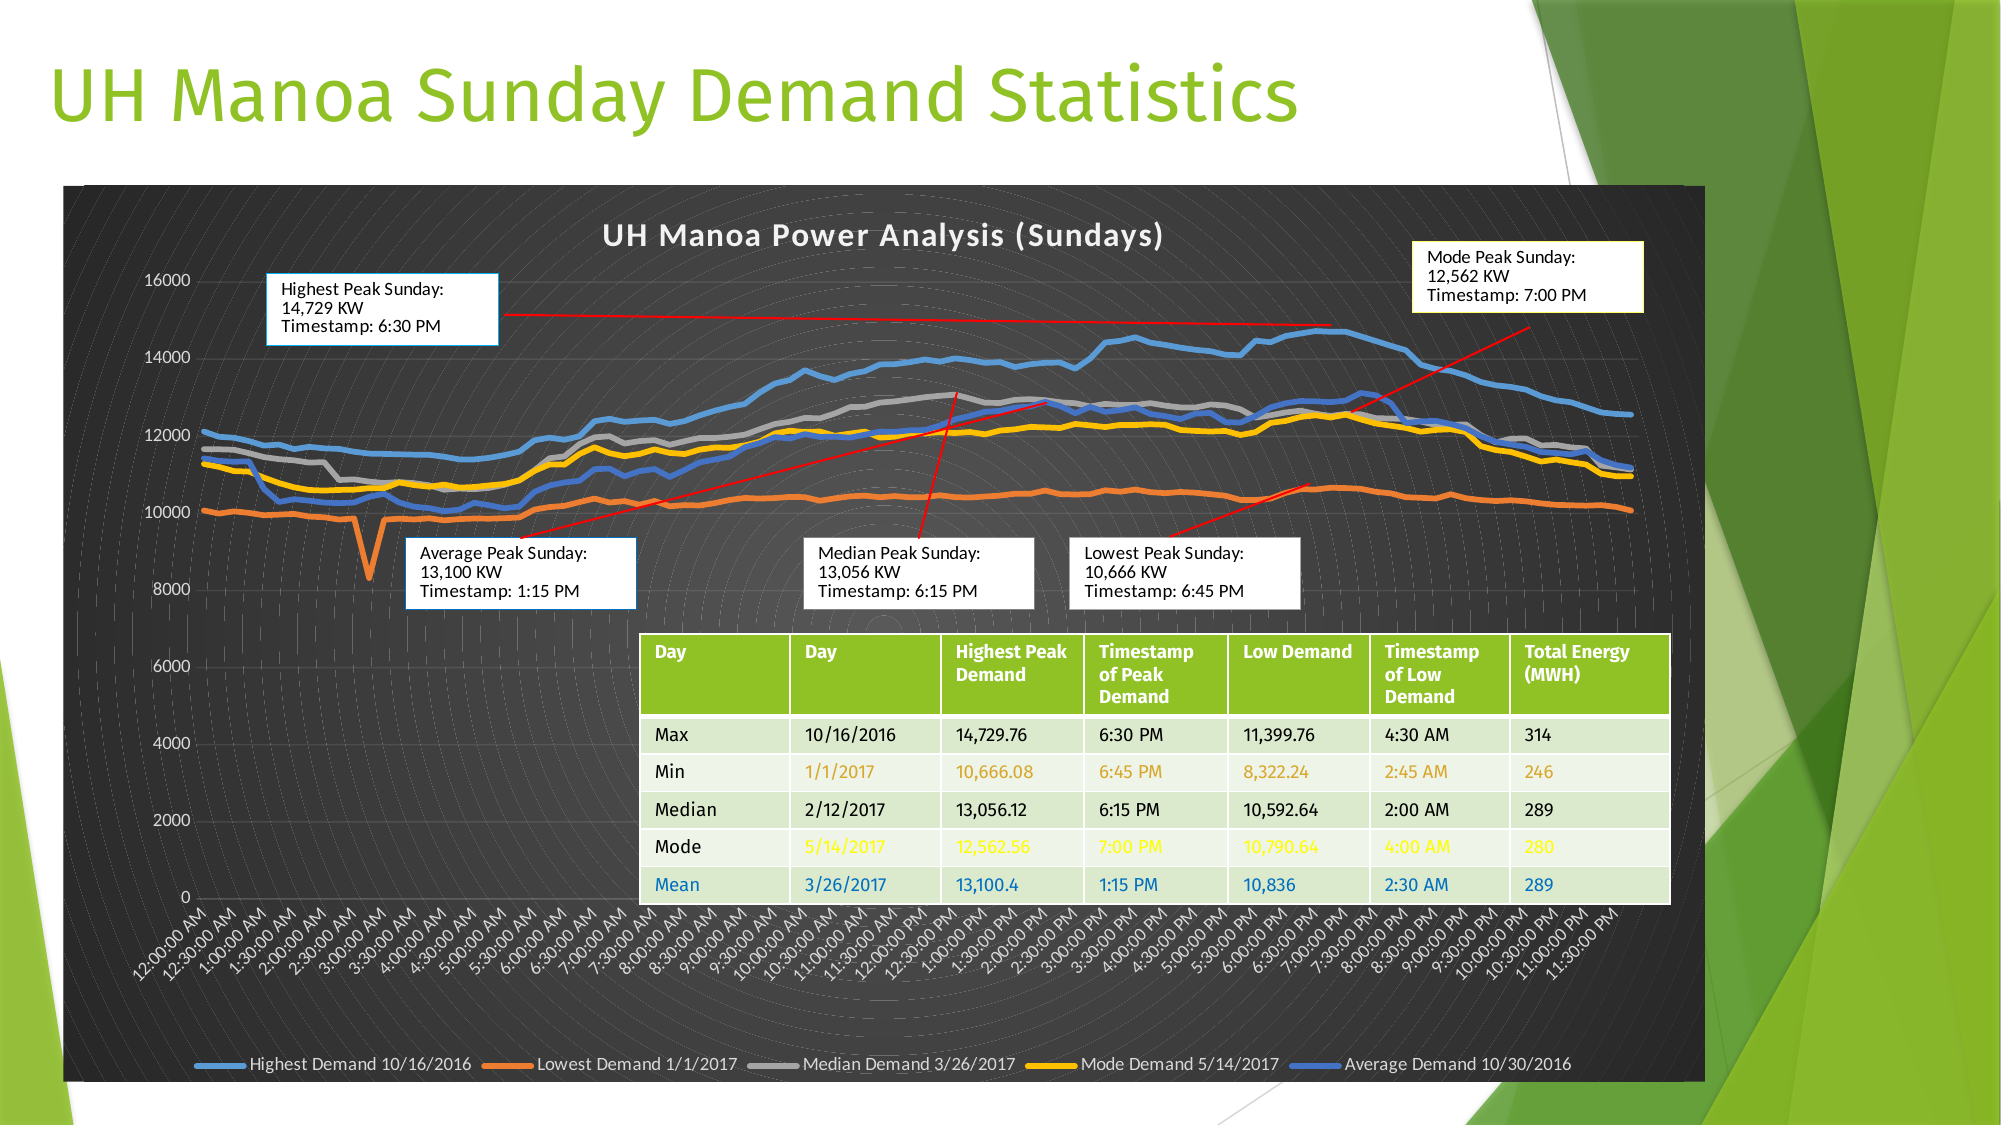

UH Manoa Sunday Demand Statistics

### Chart: UH Manoa Power Analysis (Sundays)

| Category | Highest Demand 10/16/2016 | Lowest Demand 1/1/2017 | Median Demand 3/26/2017 | Mode Demand 5/14/2017 | Average Demand 10/30/2016 |
|---|---|---|---|---|---|
|   12:00:00 AM | 12123.36 | 10075.68 | 11667.6 | 11280.96 | 11429.28 |
|   12:15:00 AM | 11987.28 | 9995.76 | 11663.28 | 11206.08 | 11362.32 |
|   12:30:00 AM | 11962.08 | 10053.36 | 11651.04 | 11097.36 | 11340.0 |
|   12:45:00 AM | 11875.68 | 10013.04 | 11562.48 | 11083.68 | 11350.8 |
|   1:00:00 AM | 11757.6 | 9952.56 | 11460.96 | 10928.16 | 10633.68 |
|   1:15:00 AM | 11785.68 | 9968.4 | 11407.68 | 10787.04 | 10297.44 |
|   1:30:00 AM | 11666.16 | 9987.84 | 11376.72 | 10676.88 | 10368.0 |
|   1:45:00 AM | 11726.64 | 9918.72 | 11319.12 | 10607.04 | 10329.84 |
|   2:00:00 AM | 11687.04 | 9900.72 | 11329.2 | 10592.64 | 10280.88 |
|   2:15:00 AM | 11672.64 | 9840.24 | 10866.96 | 10608.48 | 10265.76 |
|   2:30:00 AM | 11600.64 | 9870.48 | 10882.8 | 10615.68 | 10283.04 |
|   2:45:00 AM | 11551.68 | 8322.24 | 10823.76 | 10654.56 | 10431.36 |
|   3:00:00 AM | 11543.76 | 9836.64 | 10789.2 | 10654.56 | 10509.12 |
|   3:15:00 AM | 11532.96 | 9863.28 | 10812.96 | 10803.6 | 10280.88 |
|   3:30:00 AM | 11524.32 | 9843.84 | 10783.44 | 10733.04 | 10174.32 |
|   3:45:00 AM | 11518.56 | 9874.08 | 10729.44 | 10692.0 | 10135.44 |
|   4:00:00 AM | 11470.32 | 9820.08 | 10613.52 | 10746.72 | 10058.4 |
|   4:15:00 AM | 11400.48 | 9852.48 | 10643.76 | 10669.68 | 10097.28 |
|   4:30:00 AM | 11399.76 | 9867.6 | 10629.36 | 10684.08 | 10275.84 |
|   4:45:00 AM | 11442.96 | 9862.56 | 10662.48 | 10727.28 | 10210.32 |
|   5:00:00 AM | 11510.64 | 9876.24 | 10741.68 | 10761.84 | 10133.28 |
|   5:15:00 AM | 11601.36 | 9894.24 | 10864.08 | 10855.44 | 10179.36 |
|   5:30:00 AM | 11895.84 | 10099.44 | 11119.68 | 11101.68 | 10558.8 |
|   5:45:00 AM | 11964.96 | 10164.96 | 11430.72 | 11269.44 | 10722.24 |
|   6:00:00 AM | 11909.52 | 10195.2 | 11479.68 | 11264.4 | 10802.88 |
|   6:15:00 AM | 11999.52 | 10293.84 | 11797.92 | 11540.16 | 10846.8 |
|   6:30:00 AM | 12392.64 | 10385.28 | 11972.88 | 11717.28 | 11147.04 |
|   6:45:00 AM | 12454.56 | 10280.88 | 12000.96 | 11562.48 | 11162.16 |
|   7:00:00 AM | 12373.92 | 10320.48 | 11811.6 | 11484.0 | 10962.0 |
|   7:15:00 AM | 12409.2 | 10224.72 | 11877.84 | 11541.6 | 11096.64 |
|   7:30:00 AM | 12427.92 | 10324.8 | 11899.44 | 11661.84 | 11152.08 |
|   7:45:00 AM | 12319.92 | 10185.12 | 11779.92 | 11568.96 | 10944.72 |
|   8:00:00 AM | 12394.8 | 10216.08 | 11872.8 | 11539.44 | 11126.88 |
|   8:15:00 AM | 12541.68 | 10204.56 | 11955.6 | 11653.2 | 11324.88 |
|   8:30:00 AM | 12662.64 | 10267.92 | 11955.6 | 11709.36 | 11396.88 |
|   8:45:00 AM | 12764.88 | 10348.56 | 11989.44 | 11702.88 | 11475.36 |
|   9:00:00 AM | 12838.32 | 10401.12 | 12042.0 | 11763.36 | 11715.12 |
|   9:15:00 AM | 13135.68 | 10383.84 | 12183.12 | 11860.56 | 11823.84 |
|   9:30:00 AM | 13368.24 | 10397.52 | 12318.48 | 12072.96 | 11980.08 |
|   9:45:00 AM | 13458.24 | 10427.76 | 12376.8 | 12143.52 | 11941.2 |
|   10:00:00 AM | 13715.28 | 10420.56 | 12478.32 | 12111.12 | 12056.4 |
|   10:15:00 AM | 13559.04 | 10329.12 | 12463.92 | 12123.36 | 11982.96 |
|   10:30:00 AM | 13459.68 | 10389.6 | 12591.36 | 12011.76 | 11990.88 |
|   10:45:00 AM | 13615.92 | 10442.16 | 12756.96 | 12070.08 | 11964.24 |
|   11:00:00 AM | 13689.36 | 10460.16 | 12766.32 | 12121.92 | 12041.28 |
|   11:15:00 AM | 13863.6 | 10418.4 | 12874.32 | 11964.96 | 12121.92 |
|   11:30:00 AM | 13871.52 | 10450.08 | 12905.28 | 11990.16 | 12115.44 |
|   11:45:00 AM | 13922.64 | 10416.24 | 12957.12 | 12079.44 | 12154.32 |
|   12:00:00 PM | 13992.48 | 10422.0 | 13014.0 | 12080.16 | 12162.96 |
|   12:15:00 PM | 13936.32 | 10470.96 | 13051.44 | 12104.64 | 12279.6 |
|   12:30:00 PM | 14021.28 | 10421.28 | 13080.24 | 12084.48 | 12439.44 |
|   12:45:00 PM | 13975.92 | 10410.48 | 12978.72 | 12110.4 | 12528.0 |
|   1:00:00 PM | 13903.92 | 10437.12 | 12867.84 | 12049.92 | 12636.72 |
|   1:15:00 PM | 13924.8 | 10462.32 | 12865.68 | 12147.84 | 12659.04 |
|   1:30:00 PM | 13794.48 | 10511.28 | 12947.04 | 12180.96 | 12745.44 |
|   1:45:00 PM | 13867.92 | 10507.68 | 12963.6 | 12243.6 | 12771.36 |
|   2:00:00 PM | 13907.52 | 10593.36 | 12936.96 | 12231.36 | 12893.04 |
|   2:15:00 PM | 13912.56 | 10499.04 | 12882.96 | 12214.8 | 12782.16 |
|   2:30:00 PM | 13752.0 | 10491.84 | 12858.48 | 12319.92 | 12599.28 |
|   2:45:00 PM | 14018.4 | 10498.32 | 12774.24 | 12283.2 | 12763.44 |
|   3:00:00 PM | 14433.12 | 10600.56 | 12840.48 | 12239.28 | 12633.84 |
|   3:15:00 PM | 14475.6 | 10563.84 | 12811.68 | 12296.16 | 12677.76 |
|   3:30:00 PM | 14569.2 | 10617.84 | 12810.24 | 12292.56 | 12750.48 |
|   3:45:00 PM | 14428.08 | 10551.6 | 12860.64 | 12312.0 | 12579.12 |
|   4:00:00 PM | 14369.04 | 10524.96 | 12795.12 | 12297.6 | 12522.24 |
|   4:15:00 PM | 14299.2 | 10555.92 | 12748.32 | 12164.4 | 12445.92 |
|   4:30:00 PM | 14244.48 | 10536.48 | 12746.16 | 12139.2 | 12587.04 |
|   4:45:00 PM | 14207.04 | 10498.32 | 12826.08 | 12124.8 | 12608.64 |
|   5:00:00 PM | 14114.88 | 10458.0 | 12798.72 | 12137.76 | 12366.72 |
|   5:15:00 PM | 14099.76 | 10348.56 | 12697.92 | 12034.08 | 12356.64 |
|   5:30:00 PM | 14481.36 | 10347.12 | 12484.8 | 12107.52 | 12524.4 |
|   5:45:00 PM | 14440.32 | 10384.56 | 12546.0 | 12348.0 | 12748.32 |
|   6:00:00 PM | 14600.16 | 10532.88 | 12619.44 | 12398.4 | 12855.6 |
|   6:15:00 PM | 14666.4 | 10627.92 | 12664.8 | 12500.64 | 12913.92 |
|   6:30:00 PM | 14729.76 | 10619.28 | 12583.44 | 12543.12 | 12906.72 |
|   6:45:00 PM | 14711.76 | 10666.08 | 12528.72 | 12488.4 | 12885.12 |
|   7:00:00 PM | 14712.48 | 10656.72 | 12580.56 | 12562.56 | 12925.44 |
|   7:15:00 PM | 14593.68 | 10638.0 | 12571.2 | 12439.44 | 13124.88 |
|   7:30:00 PM | 14472.72 | 10560.24 | 12470.4 | 12330.72 | 13065.12 |
|   7:45:00 PM | 14347.44 | 10520.64 | 12461.04 | 12274.56 | 12863.52 |
|   8:00:00 PM | 14233.68 | 10420.56 | 12447.36 | 12217.68 | 12340.8 |
|   8:15:00 PM | 13856.4 | 10405.44 | 12384.0 | 12119.04 | 12385.44 |
|   8:30:00 PM | 13746.24 | 10386.0 | 12291.84 | 12165.12 | 12402.0 |
|   8:45:00 PM | 13695.84 | 10497.6 | 12295.44 | 12182.4 | 12319.2 |
|   9:00:00 PM | 13579.2 | 10393.2 | 12309.12 | 12108.24 | 12208.32 |
|   9:15:00 PM | 13407.12 | 10347.84 | 12031.2 | 11743.92 | 12000.24 |
|   9:30:00 PM | 13322.16 | 10321.92 | 11842.56 | 11641.68 | 11855.52 |
|   9:45:00 PM | 13281.12 | 10340.64 | 11936.88 | 11592.72 | 11787.12 |
|   10:00:00 PM | 13209.84 | 10313.28 | 11944.08 | 11472.48 | 11726.64 |
|   10:15:00 PM | 13039.92 | 10260.72 | 11761.2 | 11343.6 | 11592.0 |
|   10:30:00 PM | 12932.64 | 10221.84 | 11776.32 | 11398.32 | 11566.8 |
|   10:45:00 PM | 12881.52 | 10211.04 | 11712.24 | 11327.04 | 11531.52 |
|   11:00:00 PM | 12750.48 | 10200.96 | 11684.88 | 11268.0 | 11622.24 |
|   11:15:00 PM | 12619.44 | 10215.36 | 11239.92 | 11028.96 | 11381.76 |
|   11:30:00 PM | 12579.12 | 10167.84 | 11194.56 | 10964.88 | 11254.32 |
|   11:45:00 PM | 12560.4 | 10074.96 | 11136.96 | 10961.28 | 11187.36 |
| Day | Day | Highest Peak Demand | Timestamp of Peak Demand | Low Demand | Timestamp of Low Demand | Total Energy (MWH) |
| --- | --- | --- | --- | --- | --- | --- |
| Max | 10/16/2016 | 14,729.76 | 6:30 PM | 11,399.76 | 4:30 AM | 314 |
| Min | 1/1/2017 | 10,666.08 | 6:45 PM | 8,322.24 | 2:45 AM | 246 |
| Median | 2/12/2017 | 13,056.12 | 6:15 PM | 10,592.64 | 2:00 AM | 289 |
| Mode | 5/14/2017 | 12,562.56 | 7:00 PM | 10,790.64 | 4:00 AM | 280 |
| Mean | 3/26/2017 | 13,100.4 | 1:15 PM | 10,836 | 2:30 AM | 289 |